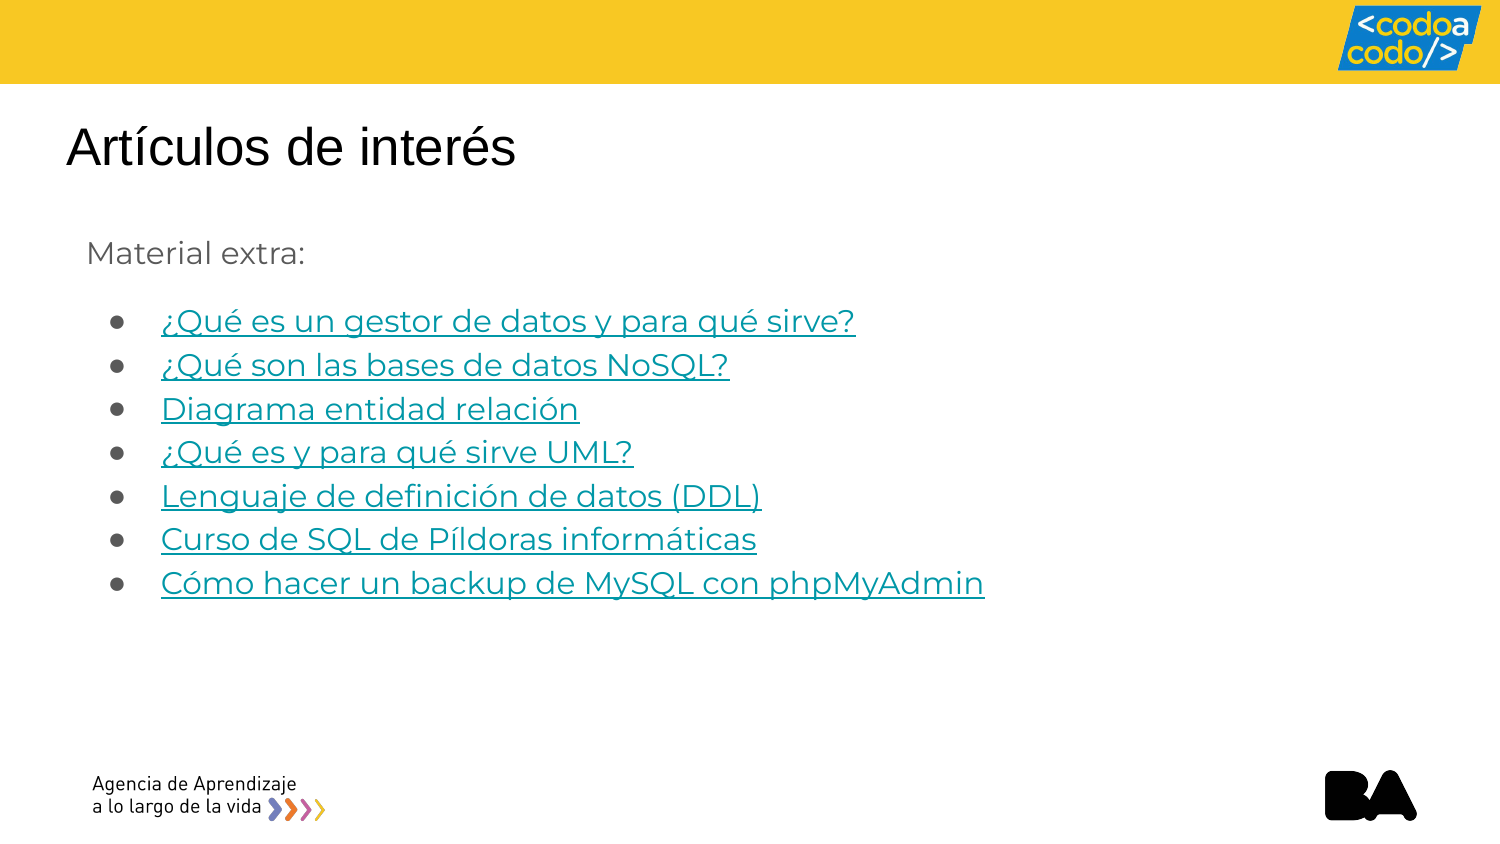

Artículos de interés
Material extra:
¿Qué es un gestor de datos y para qué sirve?
¿Qué son las bases de datos NoSQL?
Diagrama entidad relación
¿Qué es y para qué sirve UML?
Lenguaje de definición de datos (DDL)
Curso de SQL de Píldoras informáticas
Cómo hacer un backup de MySQL con phpMyAdmin